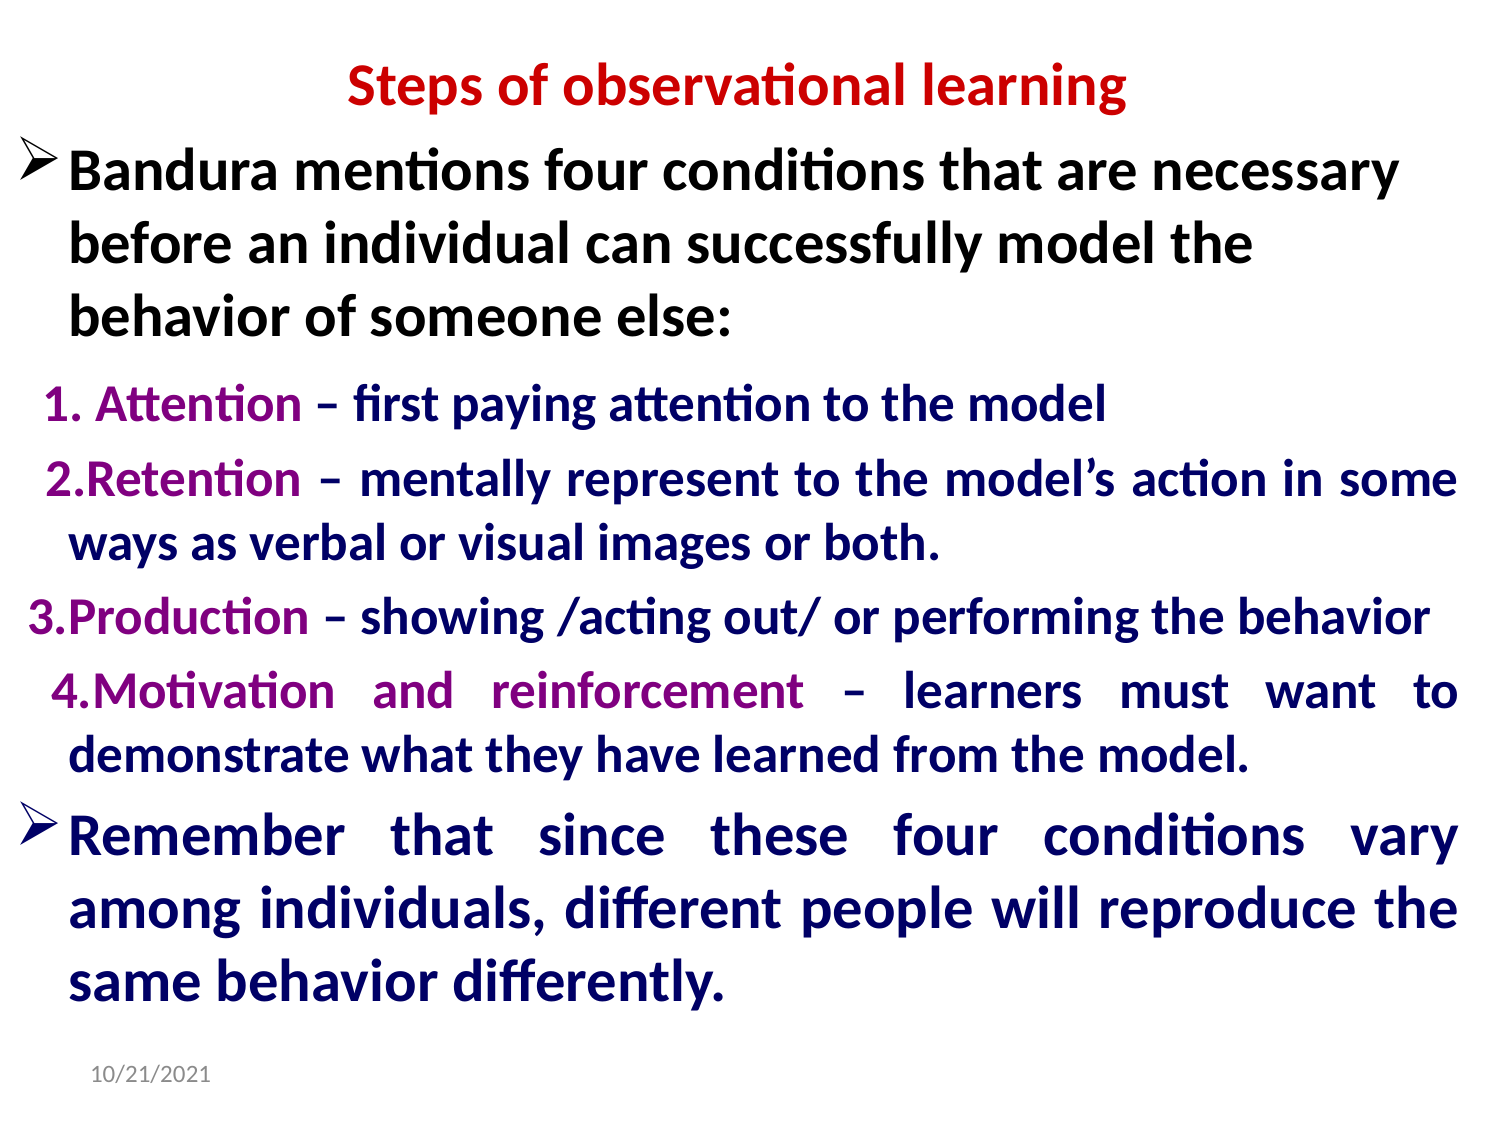

Steps of observational learning
Bandura mentions four conditions that are necessary before an individual can successfully model the behavior of someone else:
  1. Attention – first paying attention to the model
  2.Retention – mentally represent to the model’s action in some ways as verbal or visual images or both.
 3.Production – showing /acting out/ or performing the behavior
 4.Motivation and reinforcement – learners must want to demonstrate what they have learned from the model.
Remember that since these four conditions vary among individuals, different people will reproduce the same behavior differently.

10/21/2021